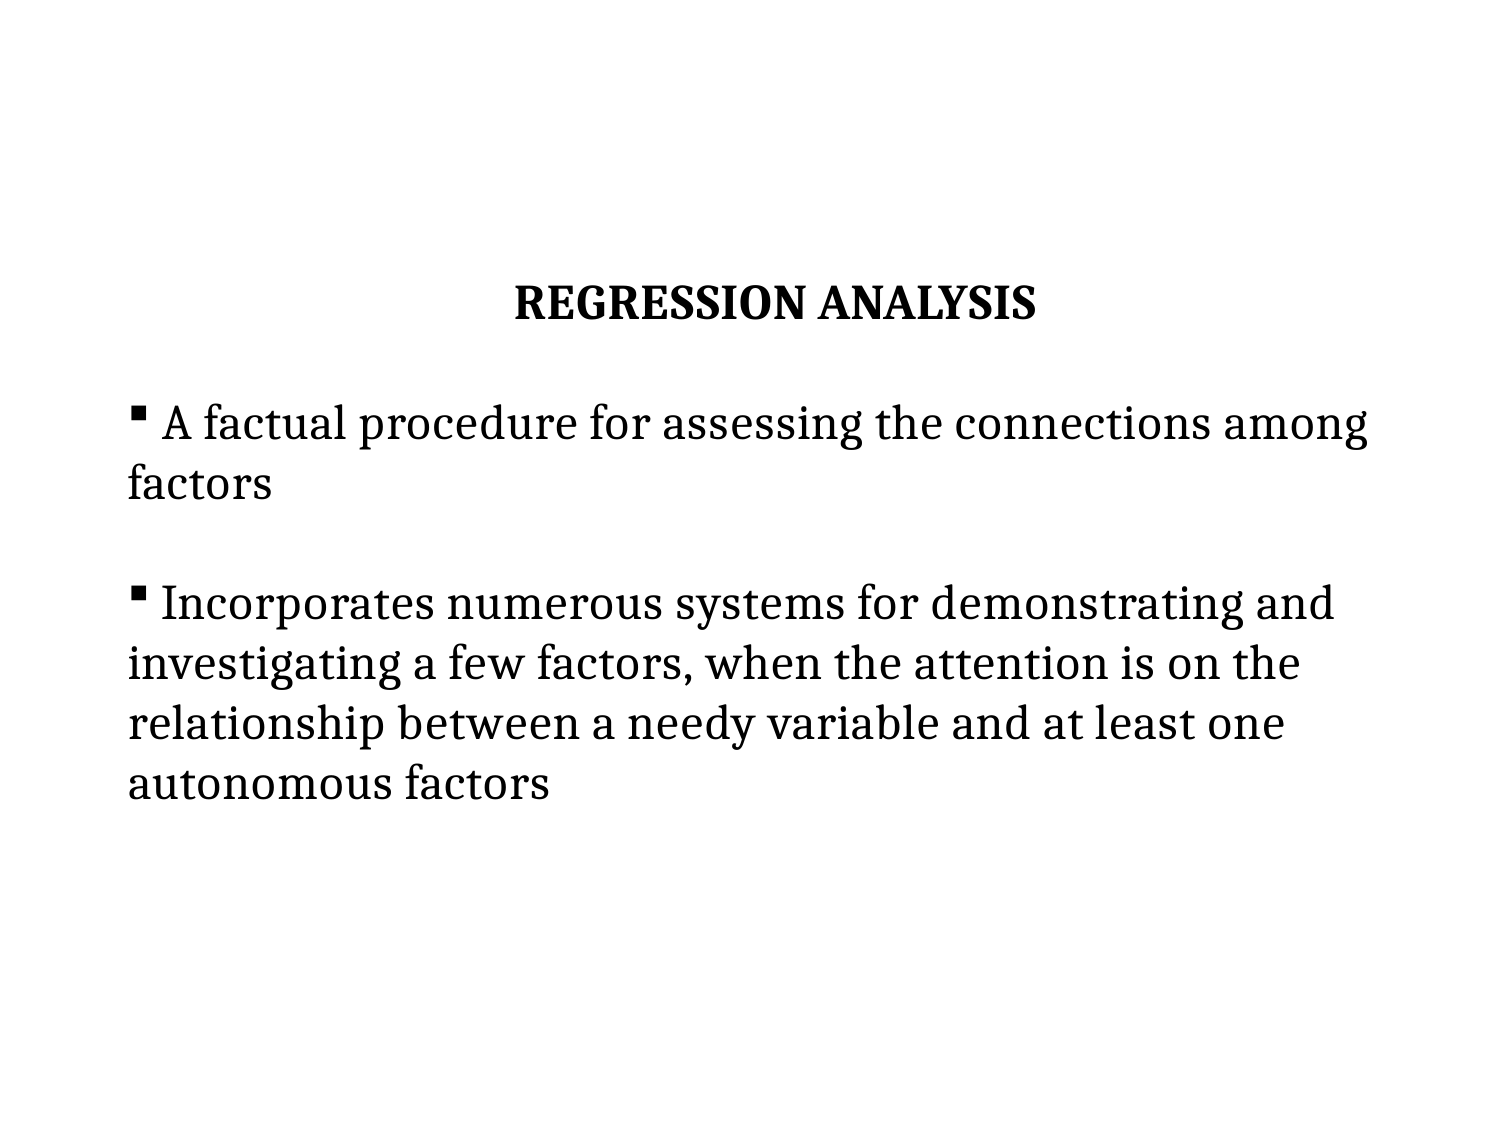

POLLUTION
REGRESSION ANALYSIS

 A factual procedure for assessing the connections among factors

 Incorporates numerous systems for demonstrating and investigating a few factors, when the attention is on the relationship between a needy variable and at least one autonomous factors